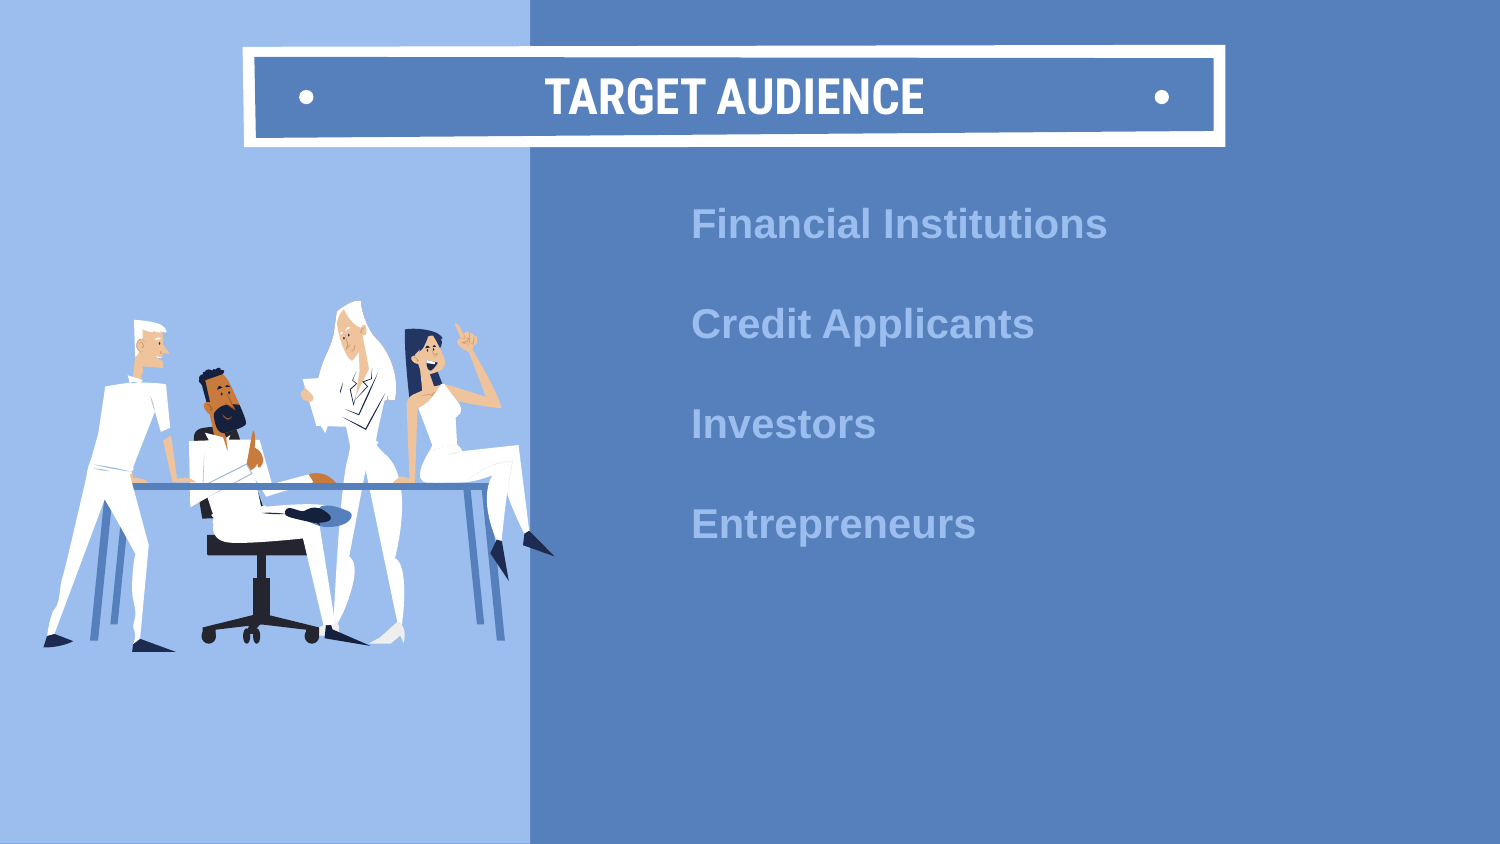

TARGET AUDIENCE

# Financial Institutions Credit Applicants Investors Entrepreneurs